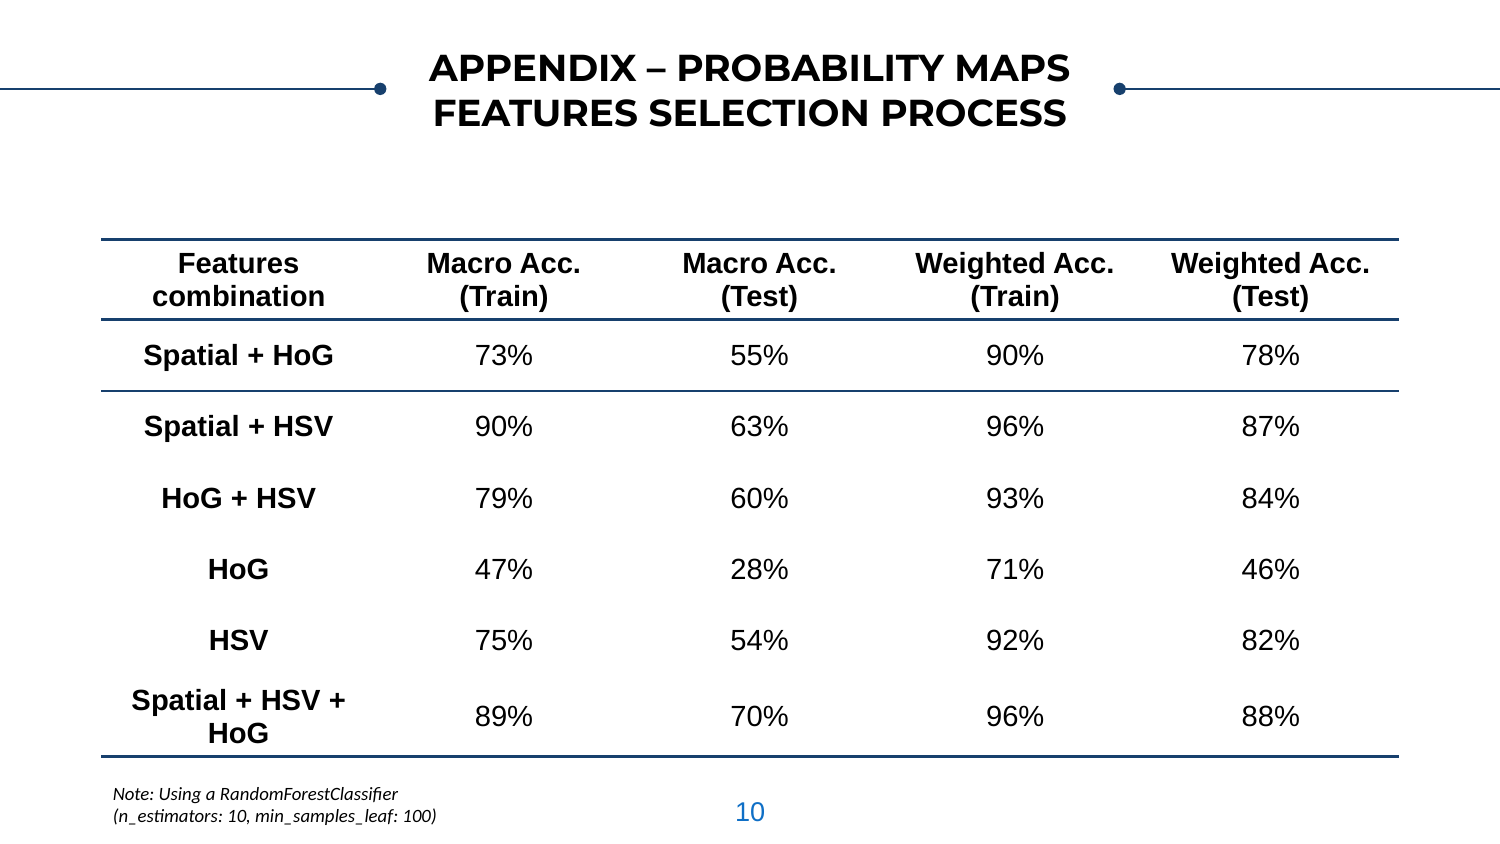

# APPENDIX – PROBABILITY MAPS FEATURES SELECTION PROCESS
| Features combination | Macro Acc. (Train) | Macro Acc. (Test) | Weighted Acc. (Train) | Weighted Acc. (Test) |
| --- | --- | --- | --- | --- |
| Spatial + HoG | 73% | 55% | 90% | 78% |
| Spatial + HSV | 90% | 63% | 96% | 87% |
| HoG + HSV | 79% | 60% | 93% | 84% |
| HoG | 47% | 28% | 71% | 46% |
| HSV | 75% | 54% | 92% | 82% |
| Spatial + HSV + HoG | 89% | 70% | 96% | 88% |
Note: Using a RandomForestClassifier
(n_estimators: 10, min_samples_leaf: 100)
10